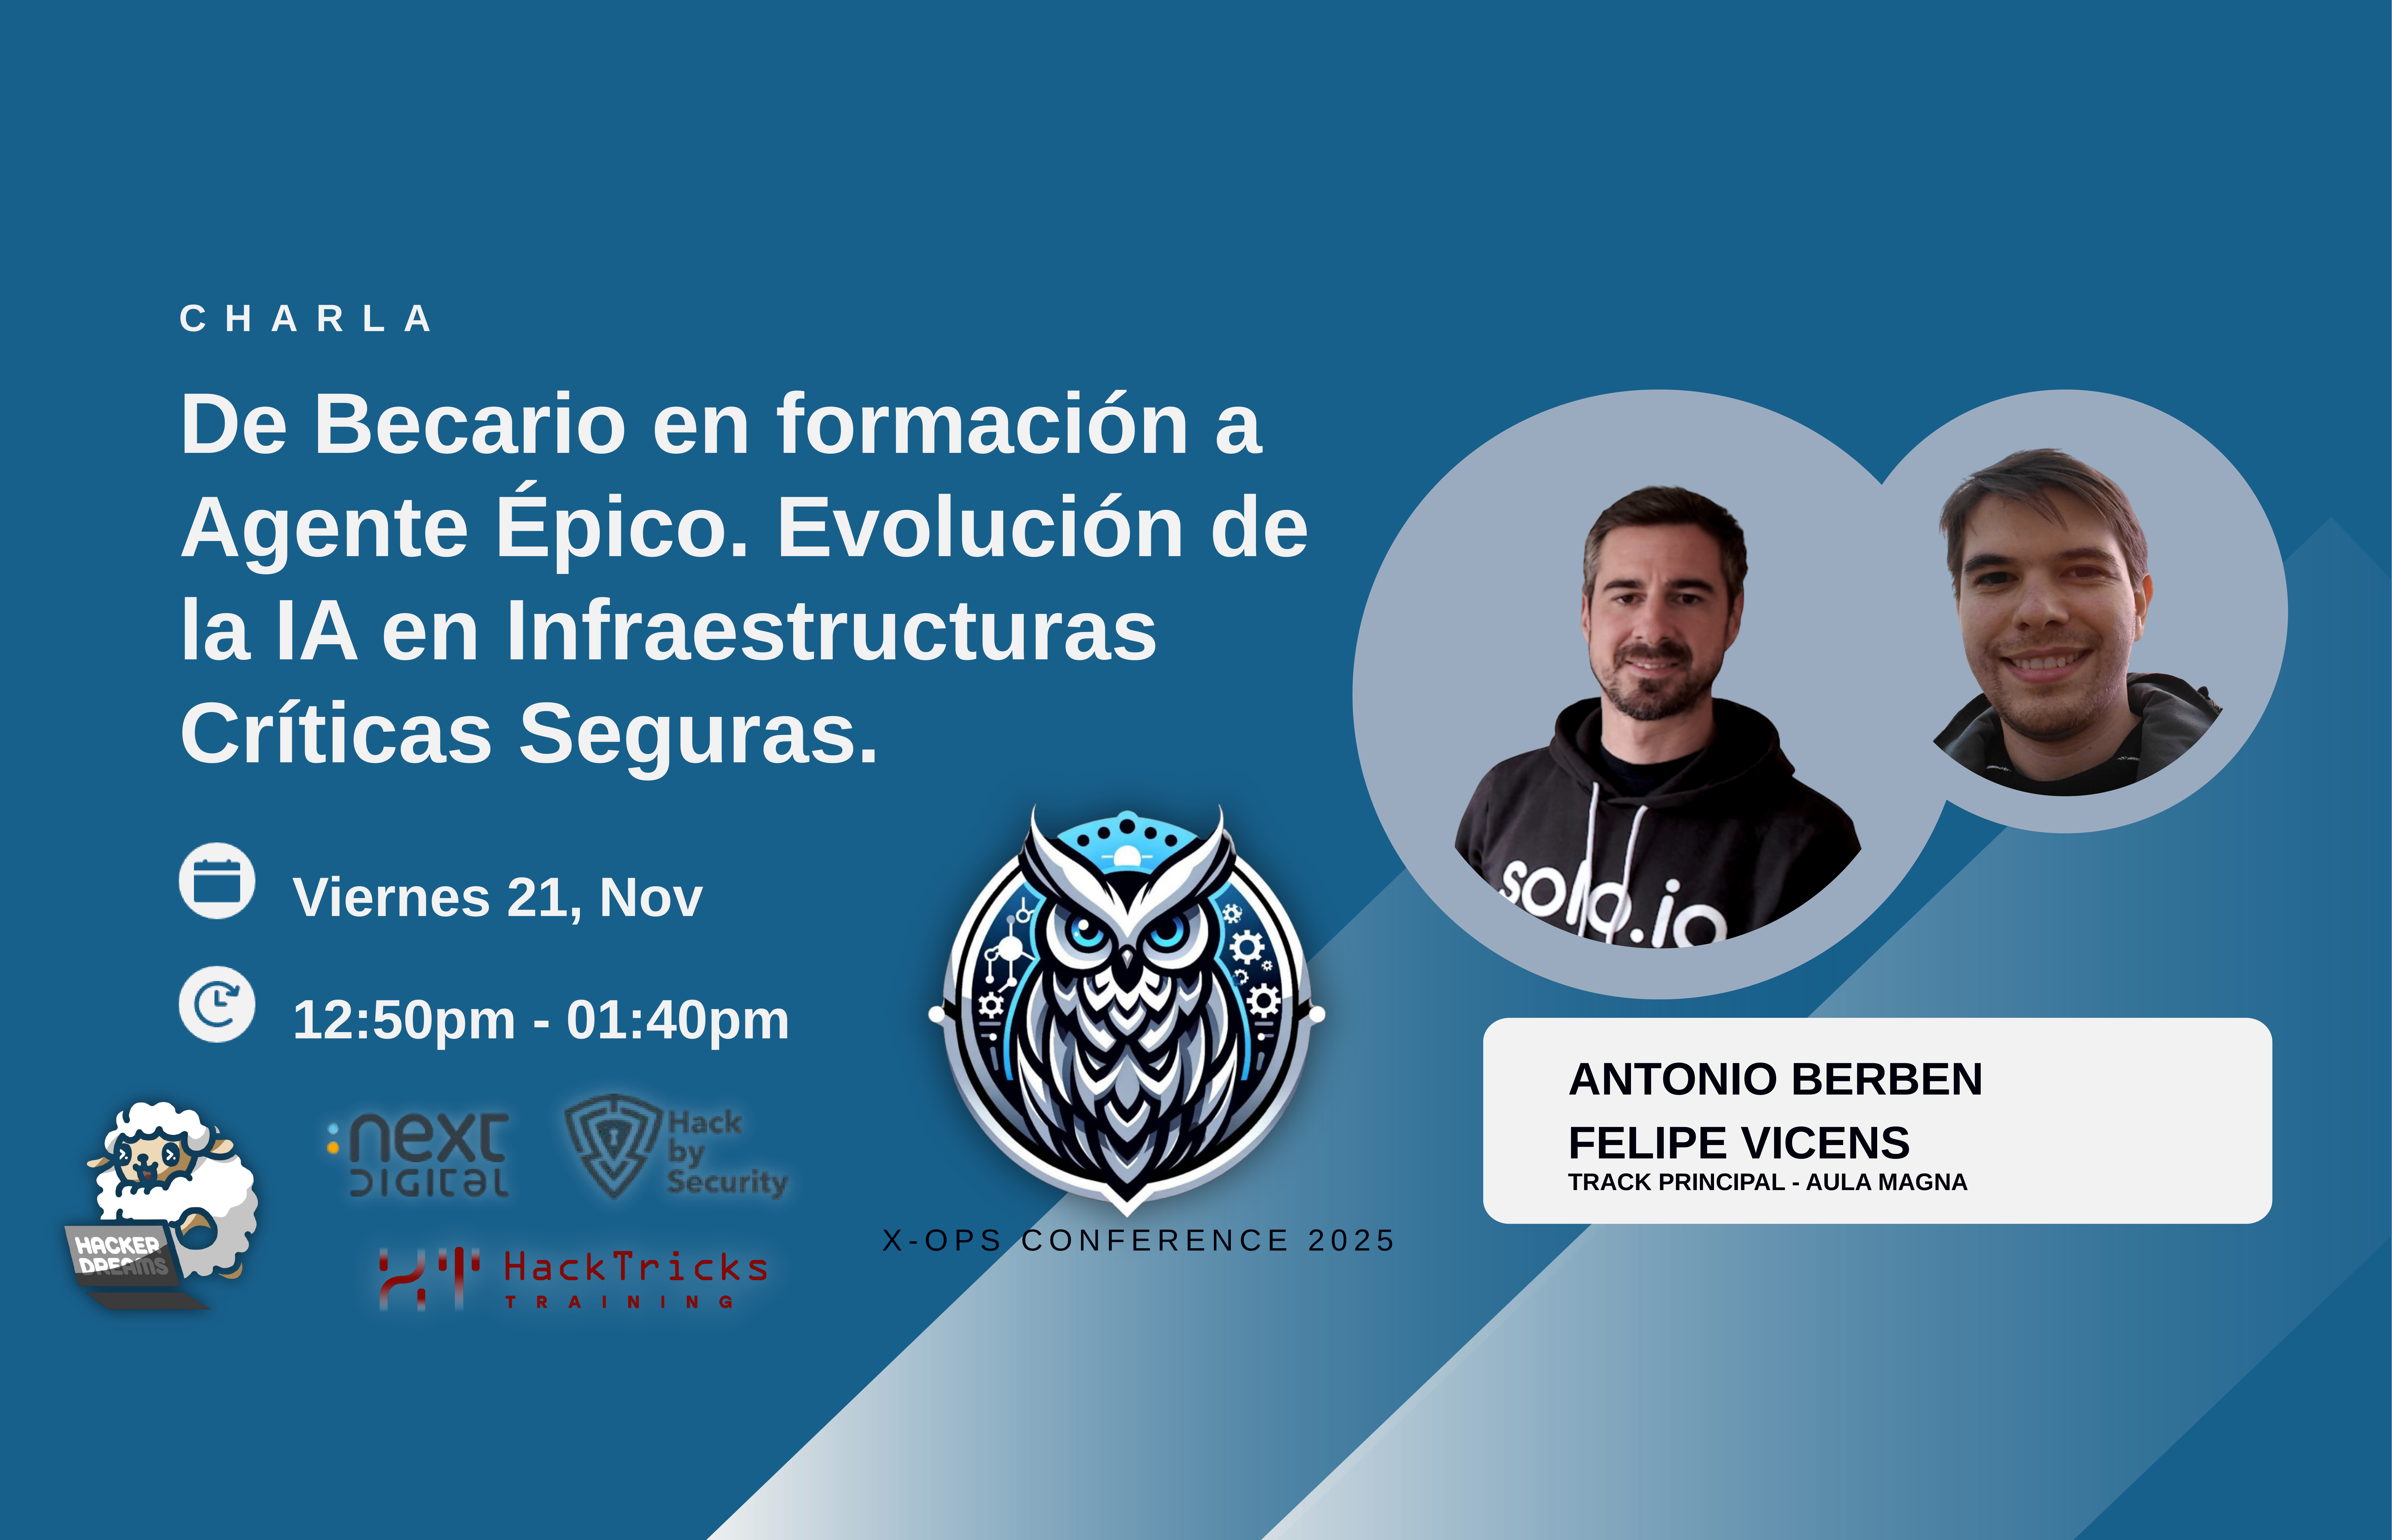

CHARLA
De Becario en formación a Agente Épico. Evolución de la IA en Infraestructuras Críticas Seguras.

Viernes 21, Nov

12:50pm - 01:40pm

ANTONIO BERBEN
FELIPE VICENS

TRACK PRINCIPAL - AULA MAGNA

X-OPS CONFERENCE 2025